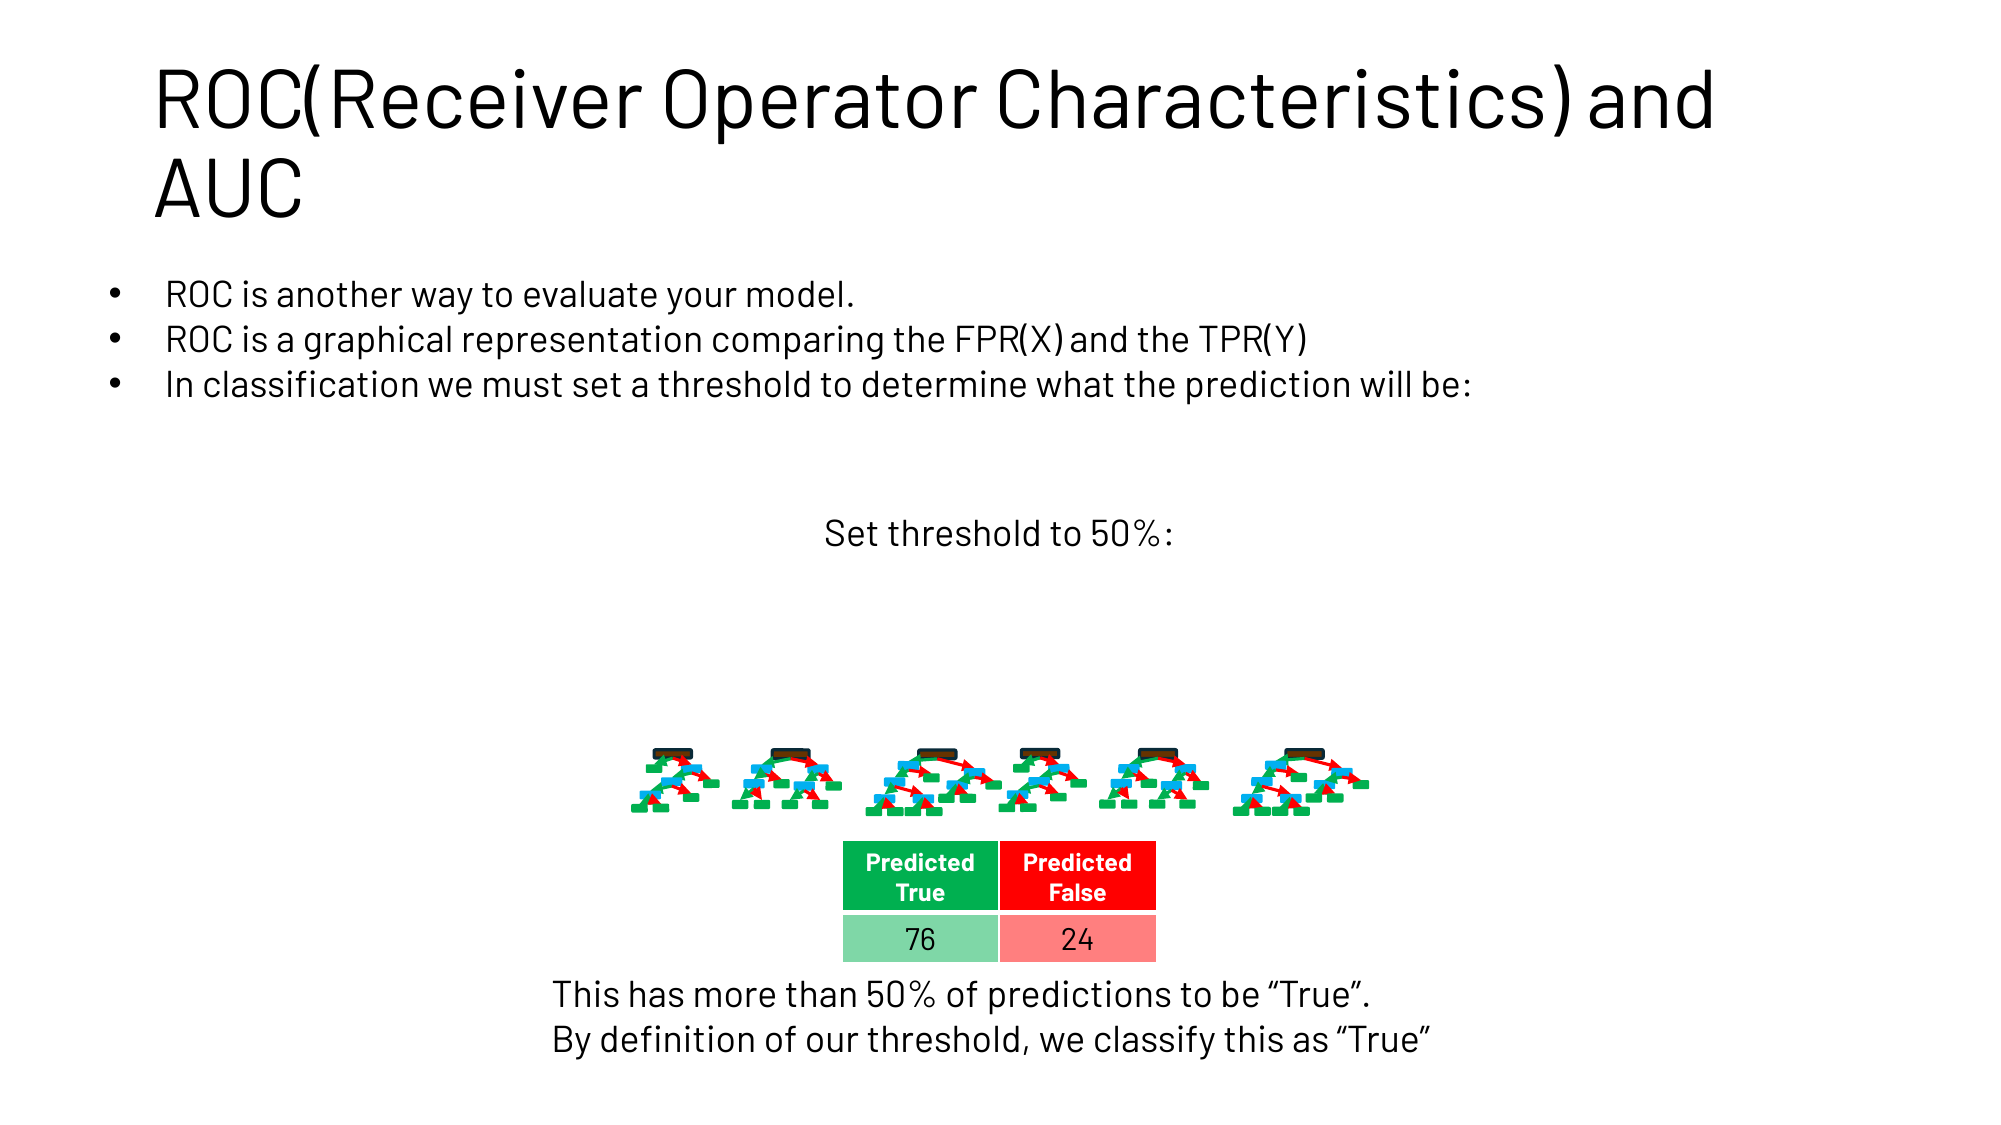

ROC(Receiver Operator Characteristics) and AUC
ROC is another way to evaluate your model.
ROC is a graphical representation comparing the FPR(X) and the TPR(Y)
In classification we must set a threshold to determine what the prediction will be:

Set threshold to 50%:

| Predicted True | Predicted False |
| --- | --- |
| 76 | 24 |
This has more than 50% of predictions to be “True”.
By definition of our threshold, we classify this as “True”